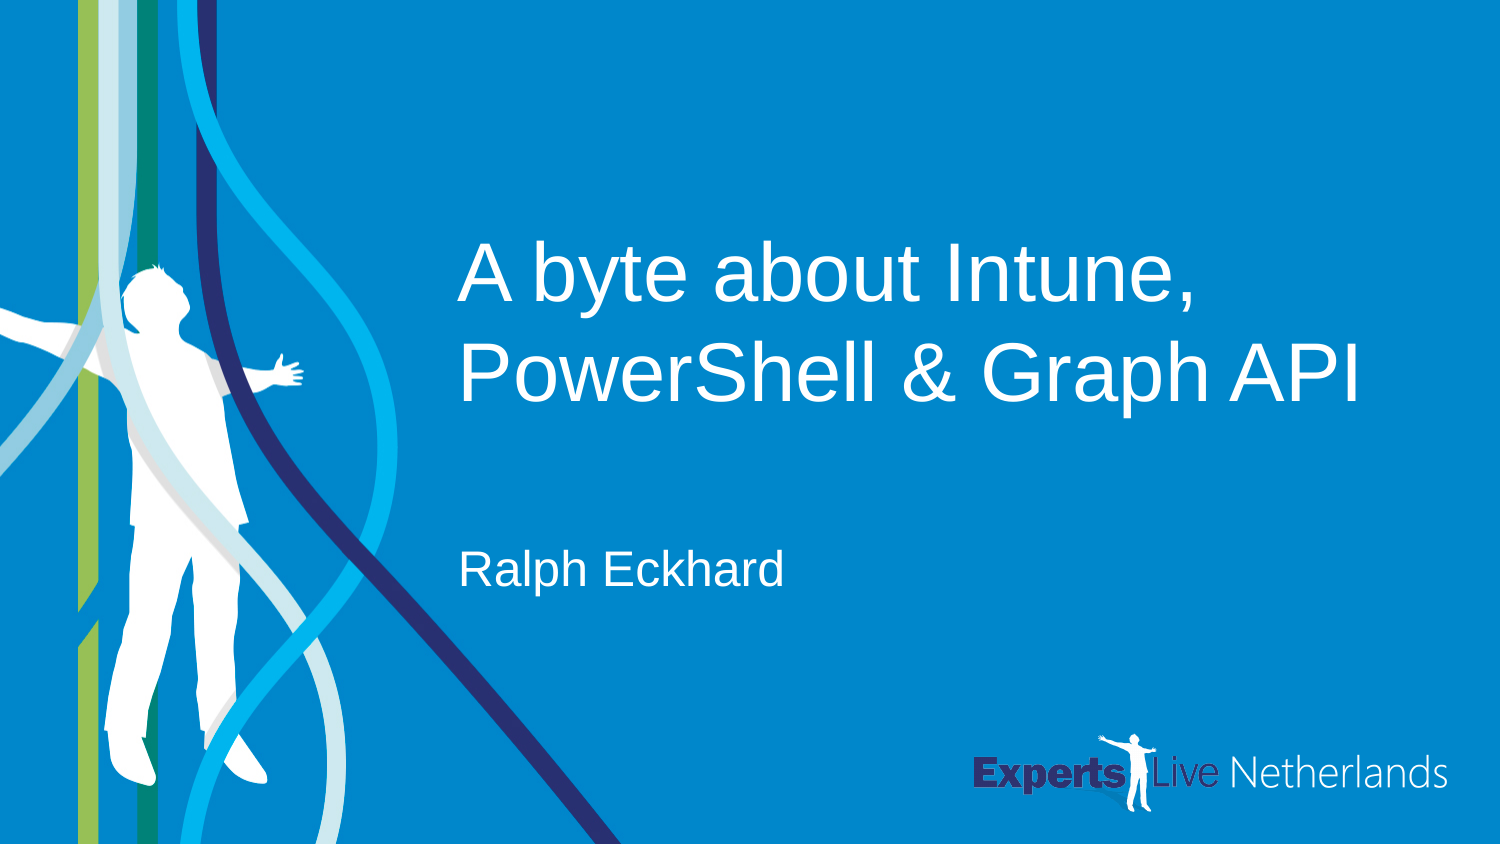

# A byte about Intune, PowerShell & Graph API
Ralph Eckhard